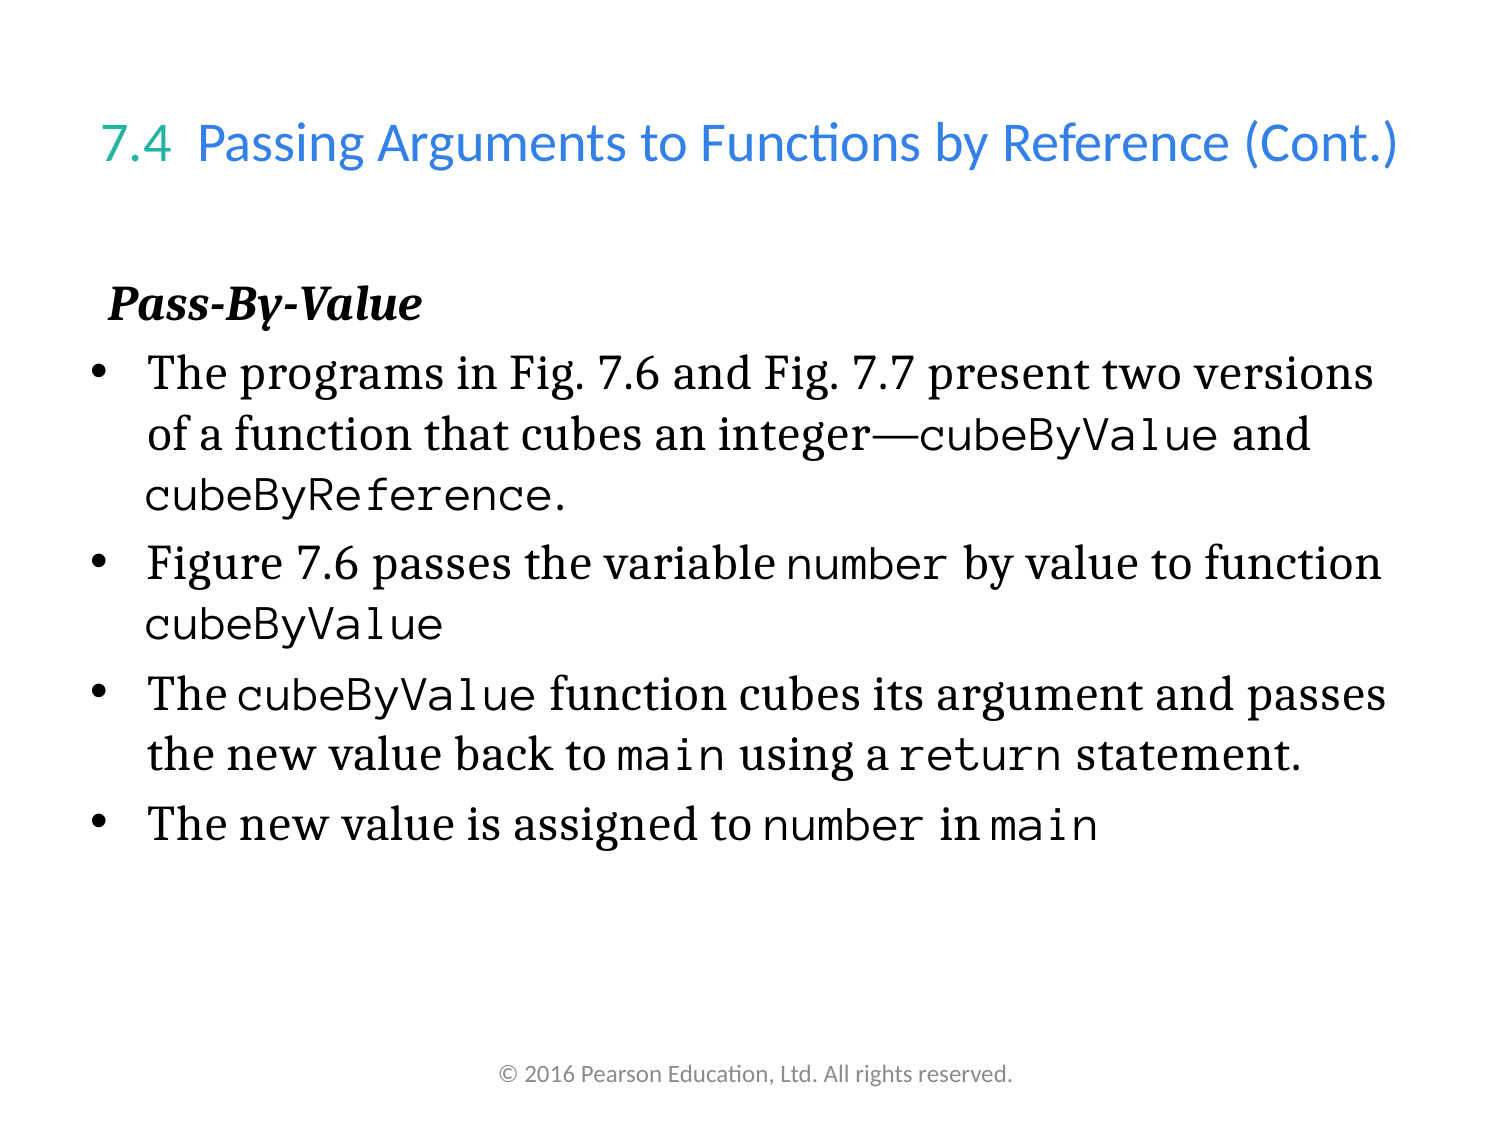

# 7.4  Passing Arguments to Functions by Reference (Cont.)
Pass-By-Value
The programs in Fig. 7.6 and Fig. 7.7 present two versions of a function that cubes an integer—cubeByValue and cubeByReference.
Figure 7.6 passes the variable number by value to function cubeByValue
The cubeByValue function cubes its argument and passes the new value back to main using a return statement.
The new value is assigned to number in main
© 2016 Pearson Education, Ltd. All rights reserved.